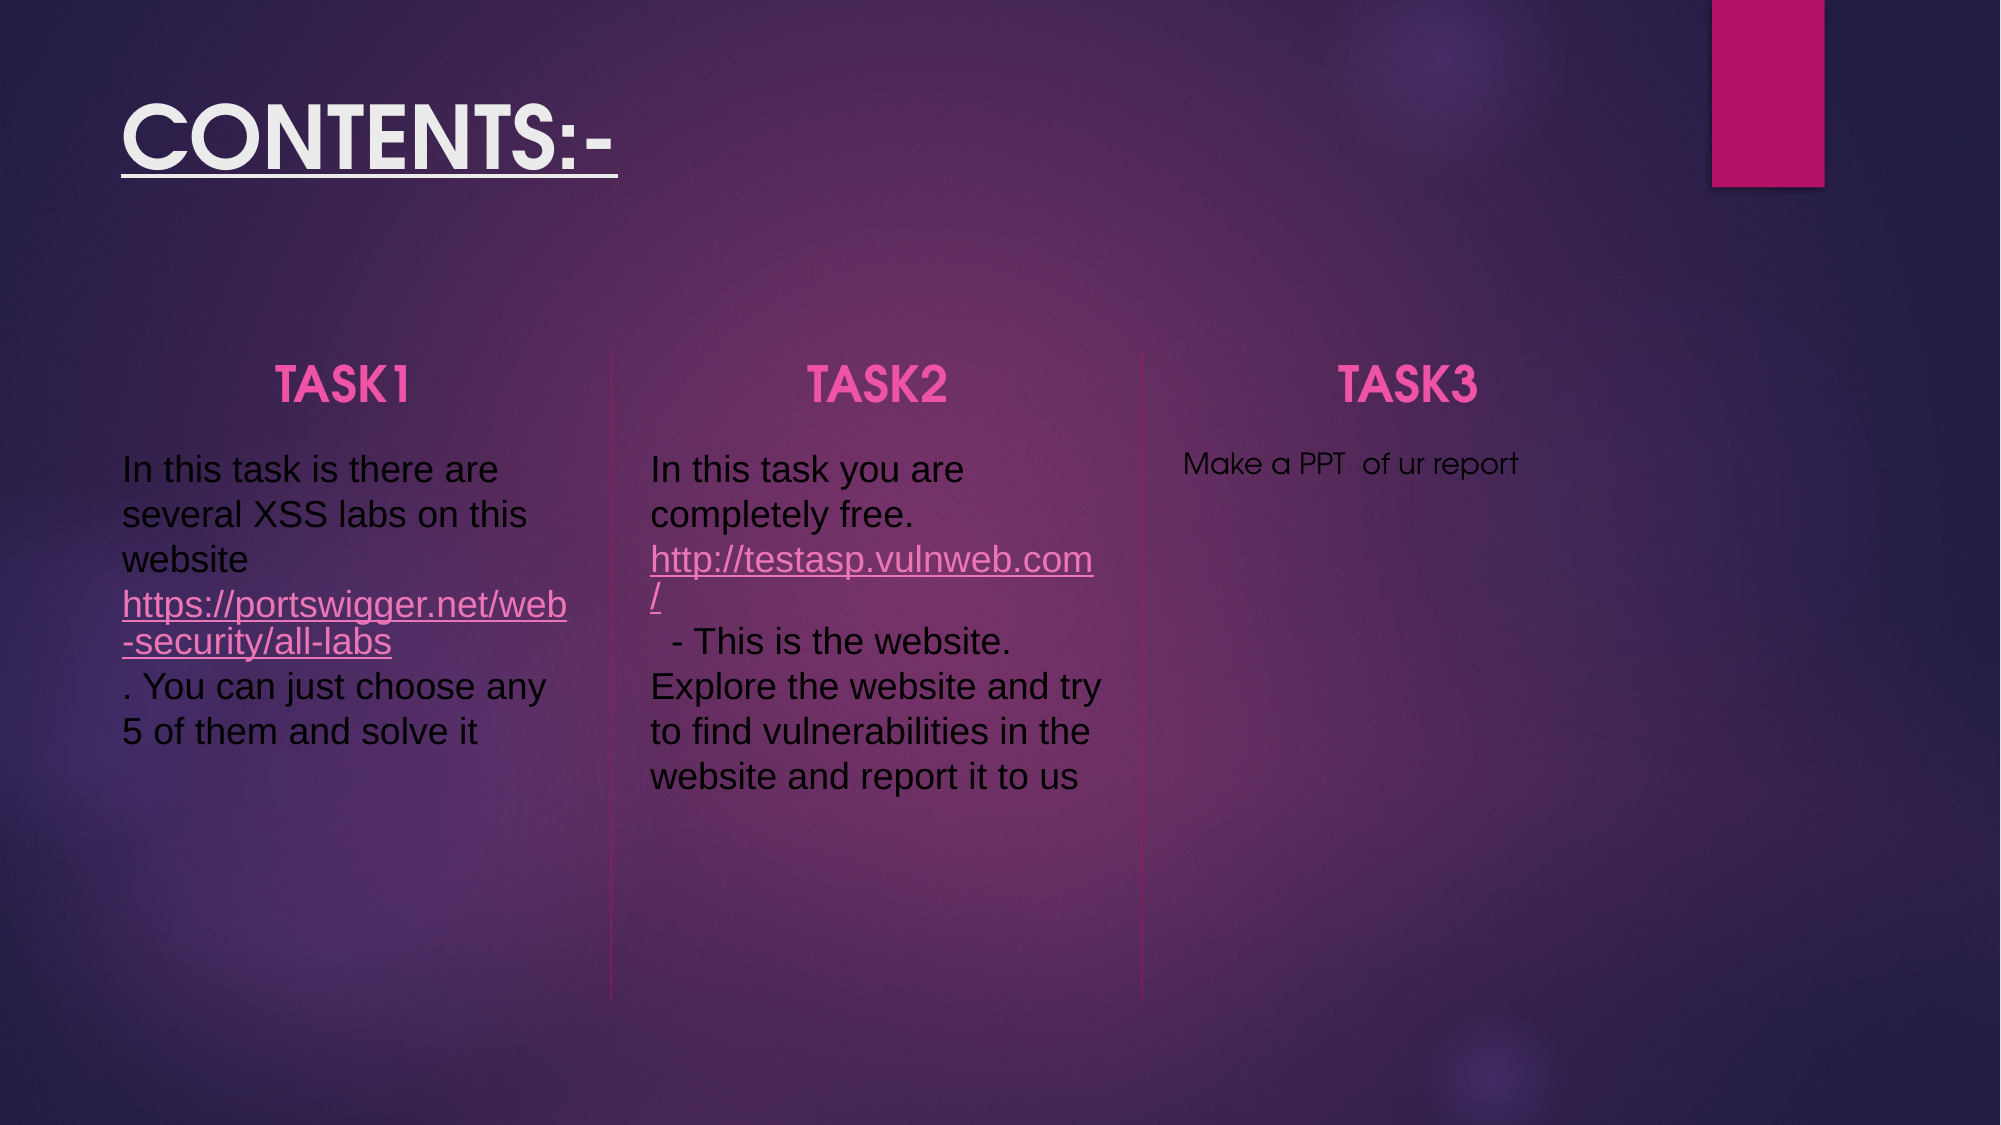

# CONTENTS:-
TASK1
TASK2
TASK3
In this task is there are several XSS labs on this website https://portswigger.net/web-security/all-labs. You can just choose any 5 of them and solve it
In this task you are completely free. http://testasp.vulnweb.com/  - This is the website. Explore the website and try to find vulnerabilities in the website and report it to us
Make a PPT  of ur report